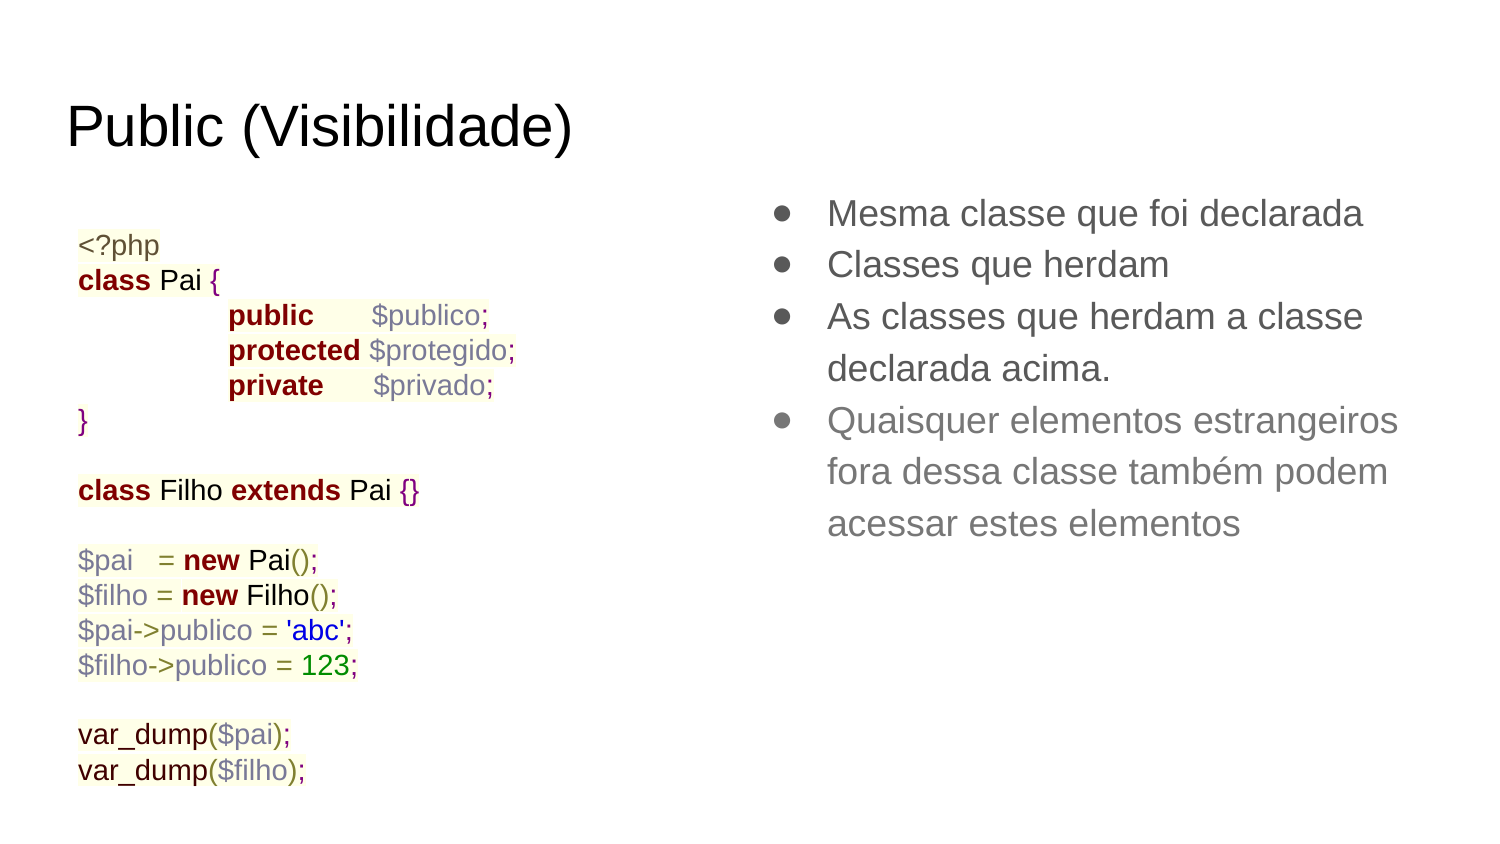

# Public (Visibilidade)
Mesma classe que foi declarada
Classes que herdam
As classes que herdam a classe declarada acima.
Quaisquer elementos estrangeiros fora dessa classe também podem acessar estes elementos
<?php
class Pai {
	public       $publico;
	protected $protegido;
	private      $privado;
}
class Filho extends Pai {}
$pai   = new Pai();
$filho = new Filho();
$pai->publico = 'abc';
$filho->publico = 123;
var_dump($pai);
var_dump($filho);